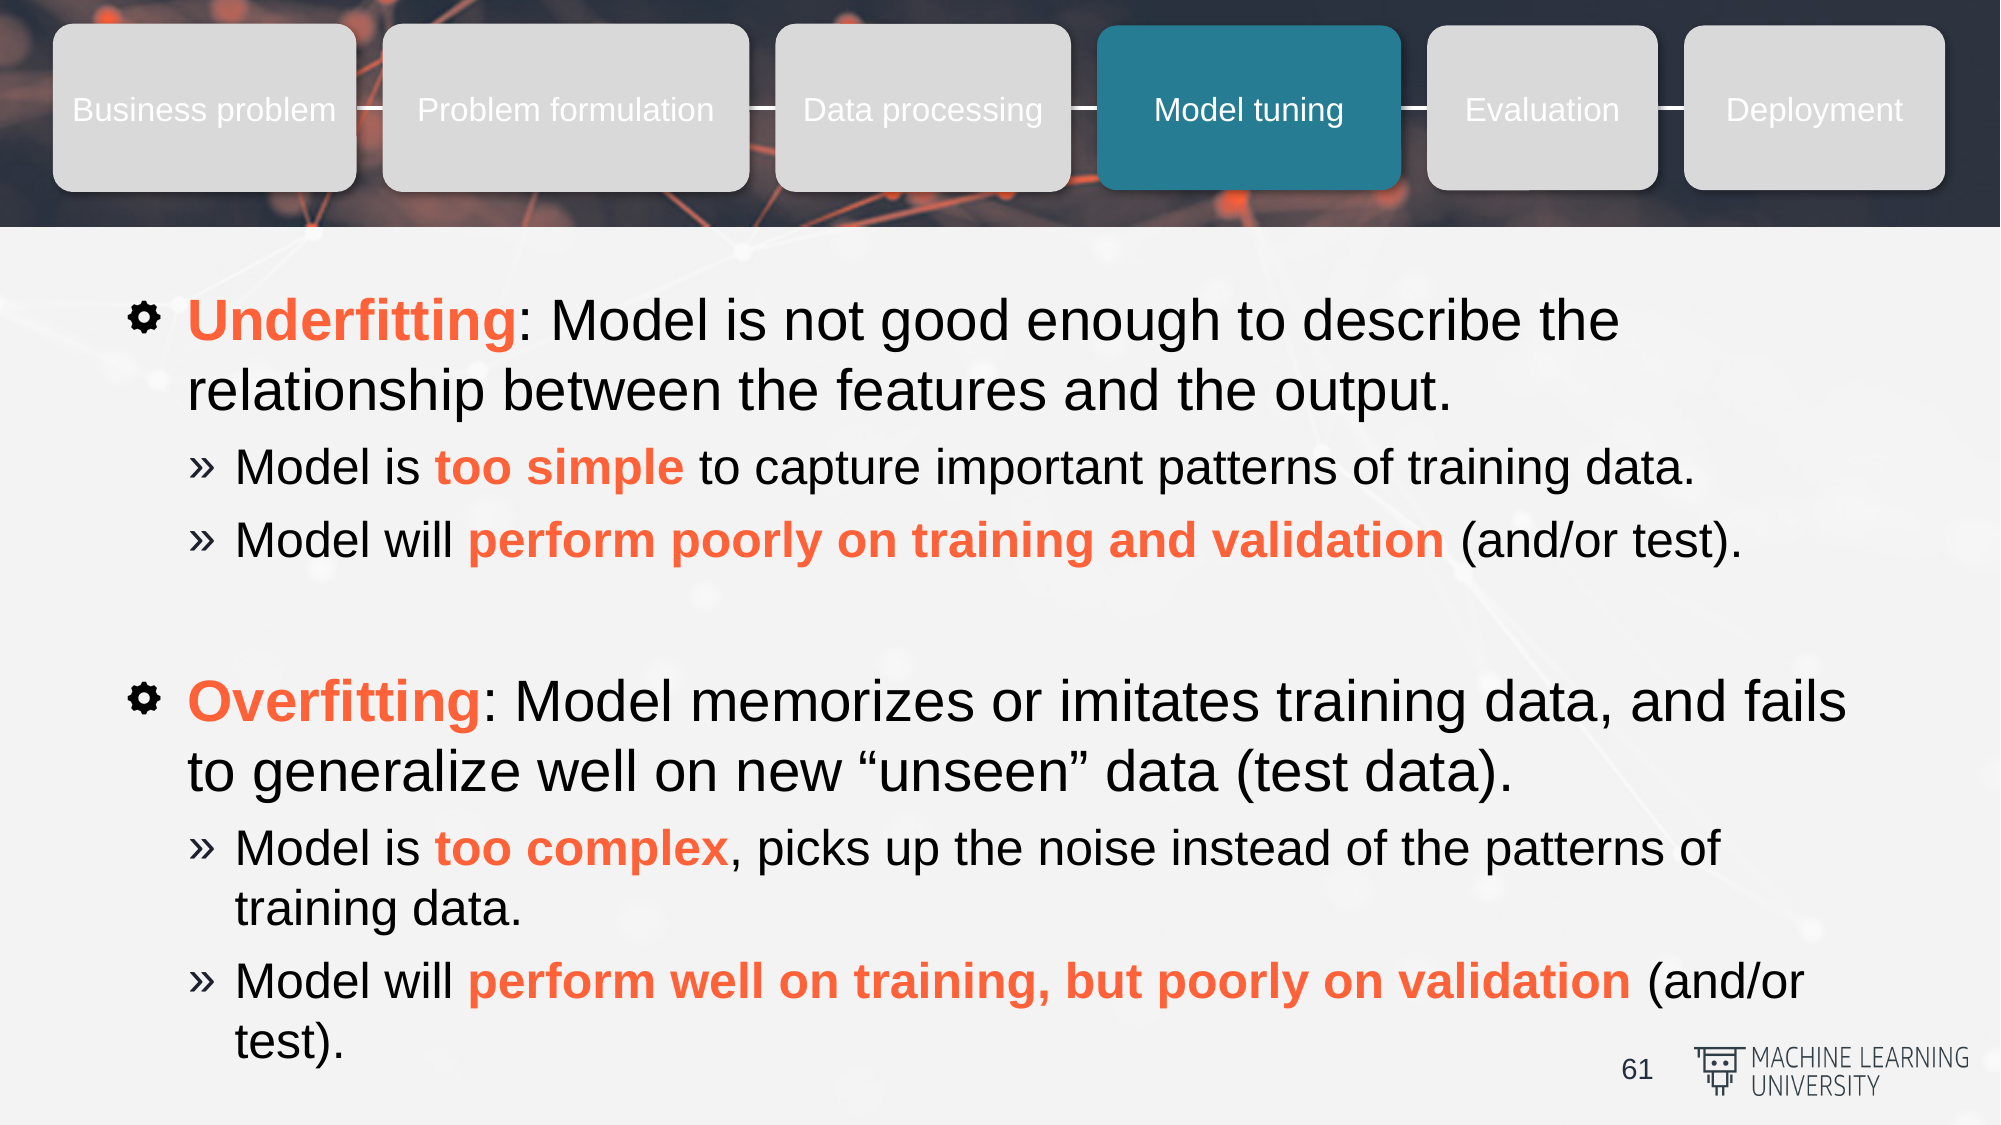

Business problem
Problem formulation
Data processing
Evaluation
Model tuning
Deployment
Underfitting: Model is not good enough to describe the relationship between the features and the output.
Model is too simple to capture important patterns of training data.
Model will perform poorly on training and validation (and/or test).

Overfitting: Model memorizes or imitates training data, and fails to generalize well on new “unseen” data (test data).
Model is too complex, picks up the noise instead of the patterns of training data.
Model will perform well on training, but poorly on validation (and/or test).

61